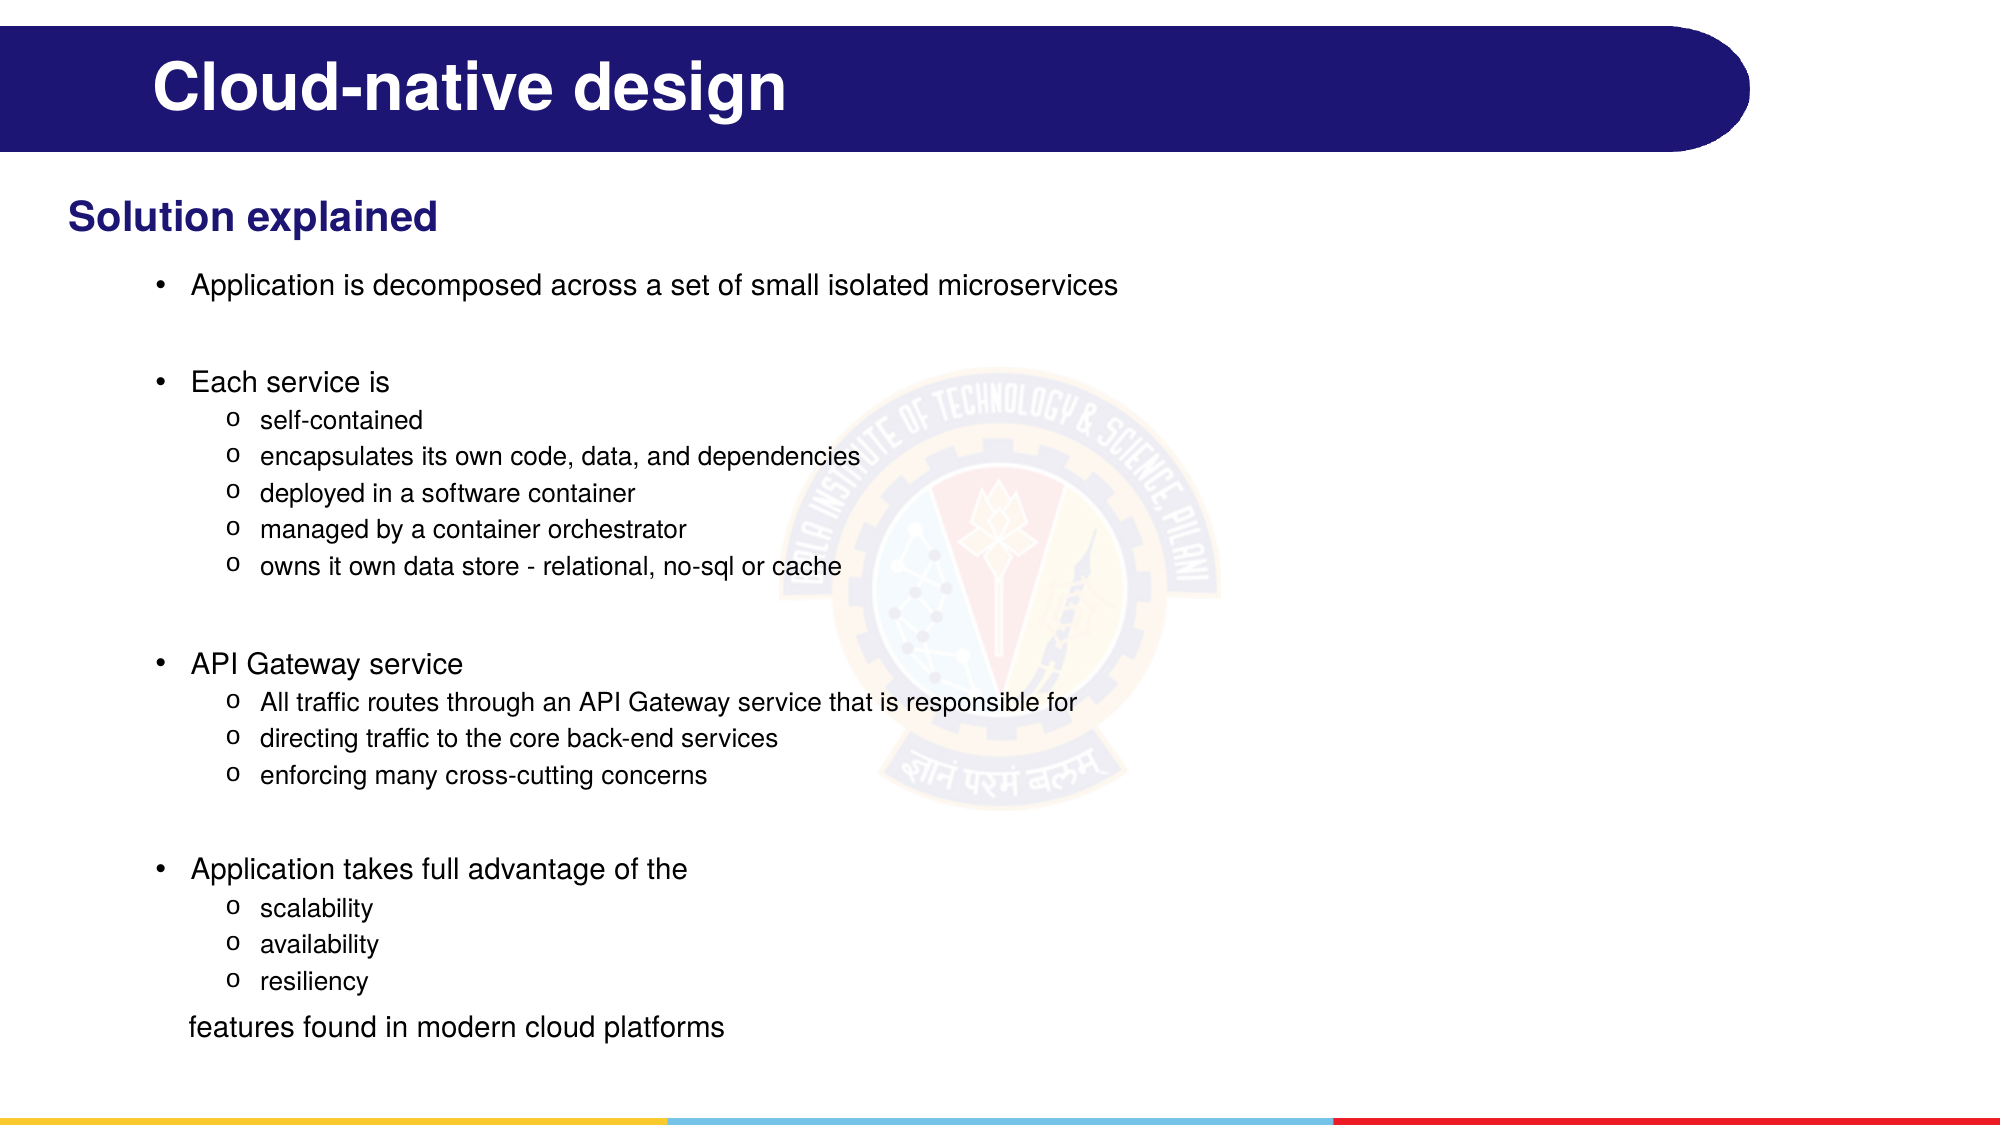

# Cloud-native design
Solution explained
Application is decomposed across a set of small isolated microservices

Each service is
self-contained
encapsulates its own code, data, and dependencies
deployed in a software container
managed by a container orchestrator
owns it own data store - relational, no-sql or cache

API Gateway service
All traffic routes through an API Gateway service that is responsible for
directing traffic to the core back-end services
enforcing many cross-cutting concerns

Application takes full advantage of the
scalability
availability
resiliency
    features found in modern cloud platforms